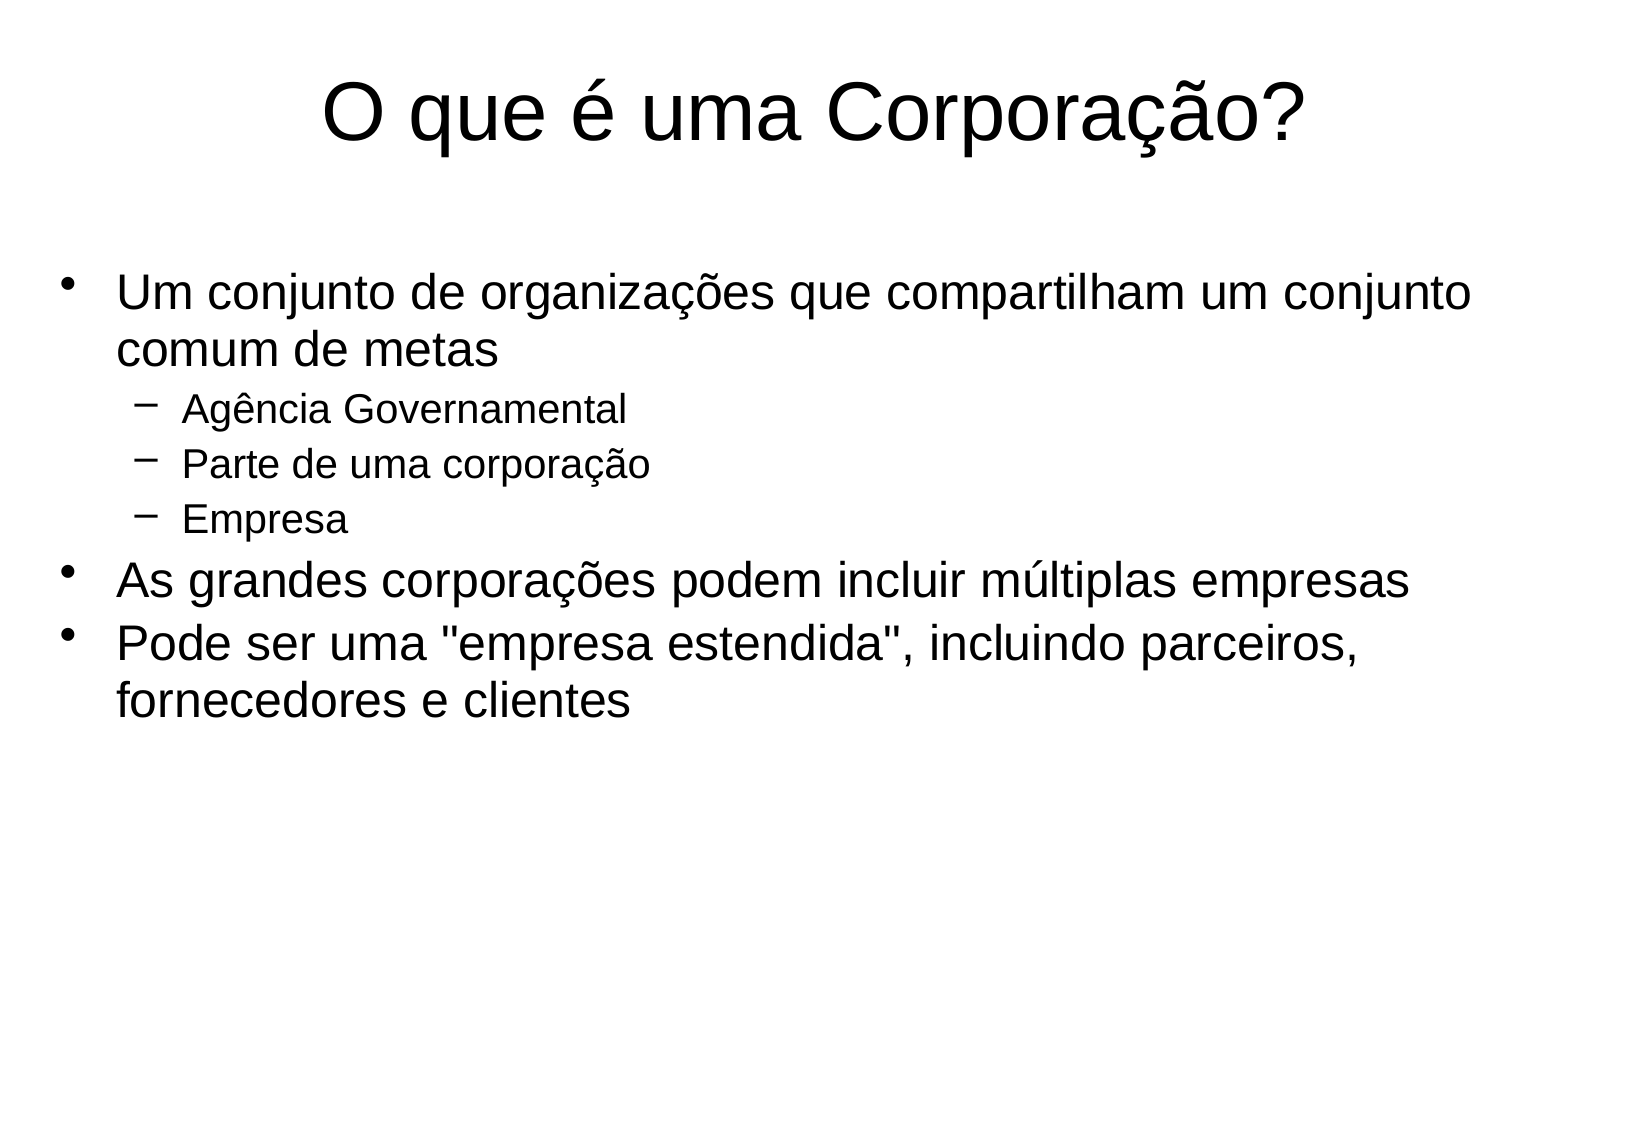

# O que é uma Corporação?
Um conjunto de organizações que compartilham um conjunto
comum de metas
Agência Governamental
Parte de uma corporação
Empresa
As grandes corporações podem incluir múltiplas empresas
Pode ser uma "empresa estendida", incluindo parceiros,
fornecedores e clientes